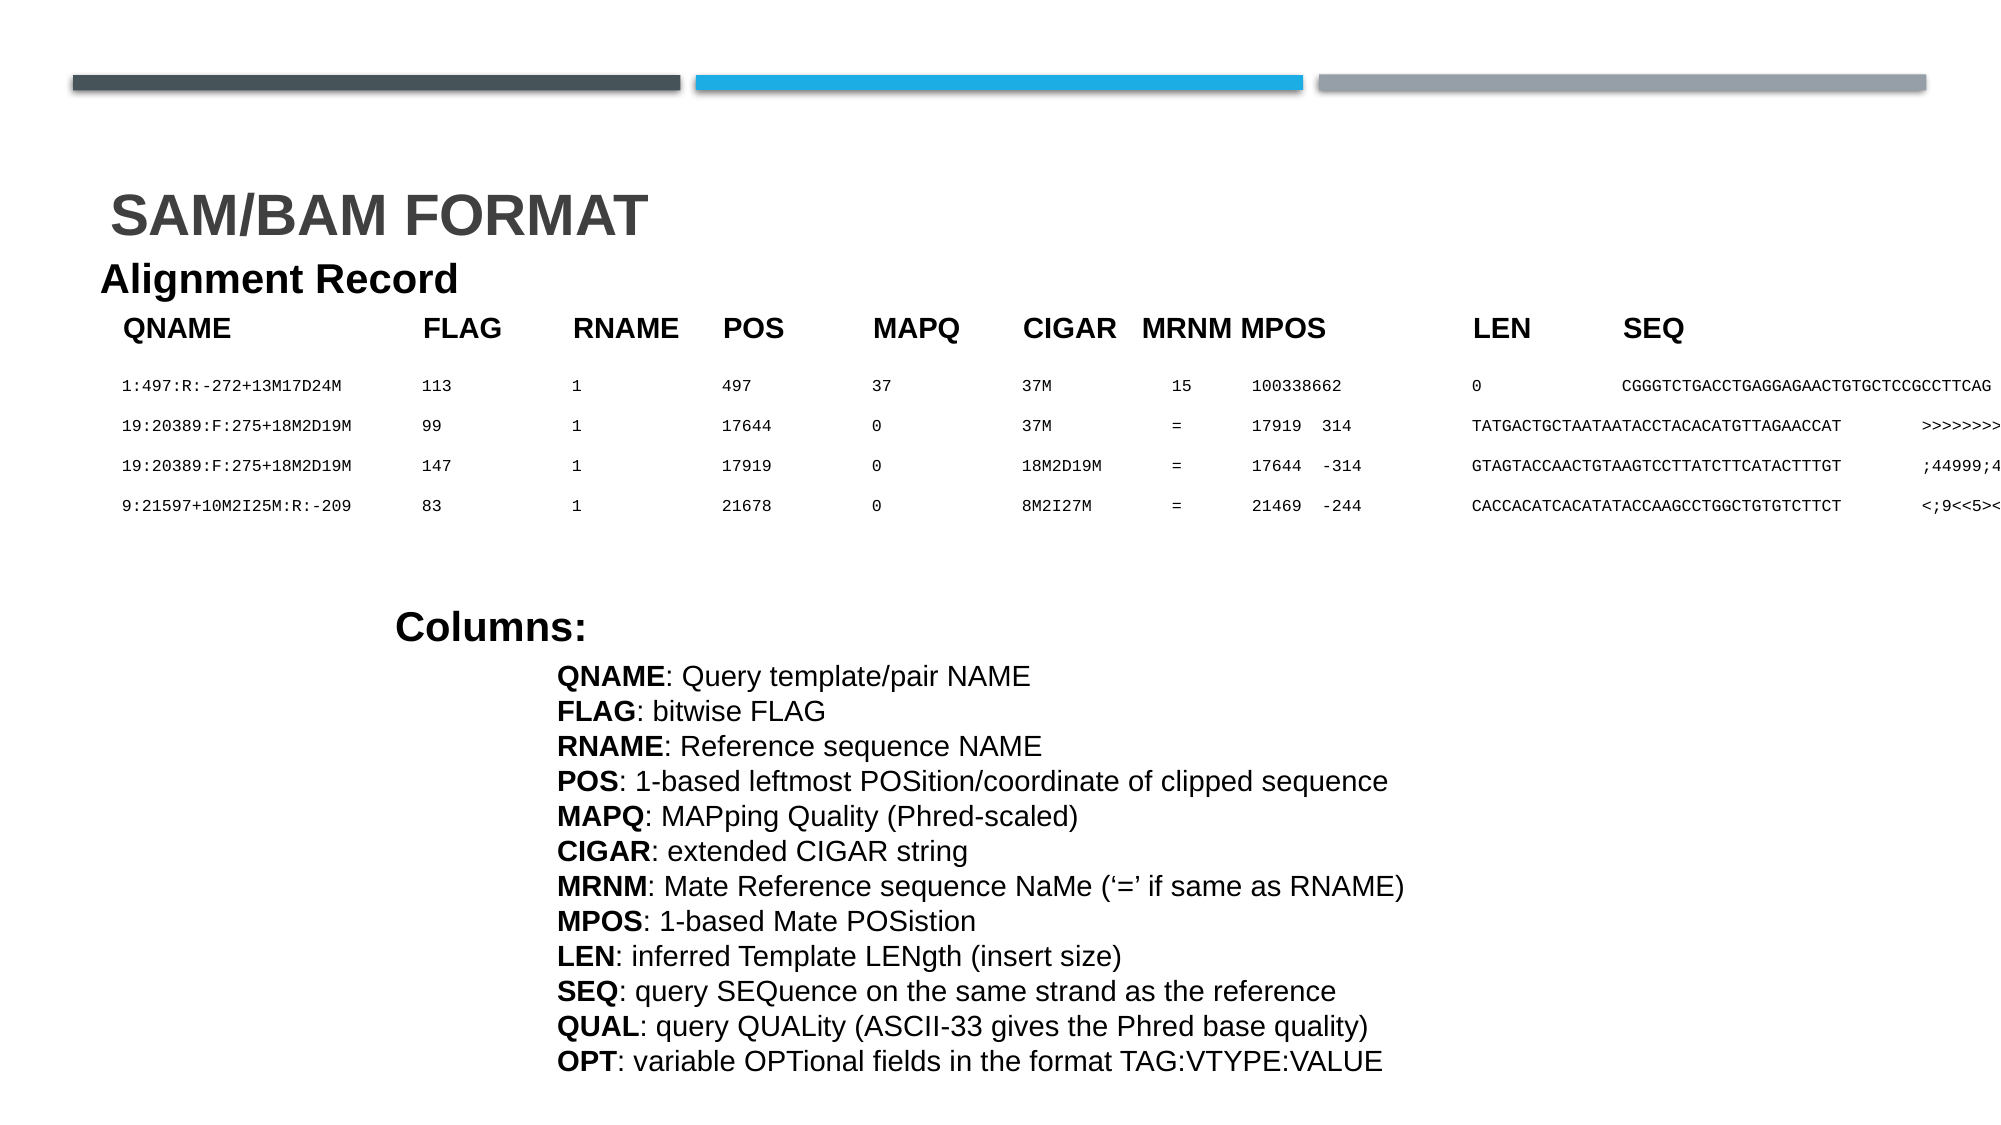

SAM/BAM Format
Alignment Record
QNAME		FLAG	RNAME	POS	MAPQ	CIGAR   MRNM MPOS	LEN	SEQ
1:497:R:-272+13M17D24M	113	1	497	37	37M	15      100338662	0	CGGGTCTGACCTGAGGAGAACTGTGCTCCGCCTTCAG	0;==-==9;>>>>>=>>>>>>>>>>>=>>>>>>>>>>	XT:A:U  NM:i:0  SM:i:37 AM:i:0  X0:i:1  X1:i:0  XM:i:0  XO:i:0  XG:i:0  MD:Z:37

19:20389:F:275+18M2D19M	99	1	17644	0	37M	=       17919	314	TATGACTGCTAATAATACCTACACATGTTAGAACCAT	>>>>>>>>>>>>>>>>>>>><<>>><<>>4::>>:<9	RG:Z:UM0098:1   XT:A:R  NM:i:0  SM:i:0  AM:i:0  X0:i:4  X1:i:0  XM:i:0  XO:i:0  XG:i:0  MD:Z:37

19:20389:F:275+18M2D19M	147	1	17919	0	18M2D19M	=       17644	-314	GTAGTACCAACTGTAAGTCCTTATCTTCATACTTTGT	;44999;499<8<8<<<8<<><<<<><7<;<<<>><<	XT:A:R  NM:i:2  SM:i:0  AM:i:0  X0:i:4  X1:i:0  XM:i:0  XO:i:1  XG:i:2  MD:Z:18^CA19

9:21597+10M2I25M:R:-209	83	1	21678	0	8M2I27M	=       21469	-244	CACCACATCACATATACCAAGCCTGGCTGTGTCTTCT	<;9<<5><<<<><<<>><<><>><9>><>>>9>>><>	XT:A:R  NM:i:2  SM:i:0  AM:i:0  X0:i:5  X1:i:0  XM:i:0  XO:i:1  XG:i:2  MD:Z:35

Columns:
QNAME: Query template/pair NAME
FLAG: bitwise FLAG
RNAME: Reference sequence NAME
POS: 1-based leftmost POSition/coordinate of clipped sequence
MAPQ: MAPping Quality (Phred-scaled)
CIGAR: extended CIGAR string
MRNM: Mate Reference sequence NaMe (‘=’ if same as RNAME)
MPOS: 1-based Mate POSistion
LEN: inferred Template LENgth (insert size)
SEQ: query SEQuence on the same strand as the reference
QUAL: query QUALity (ASCII-33 gives the Phred base quality)
OPT: variable OPTional fields in the format TAG:VTYPE:VALUE